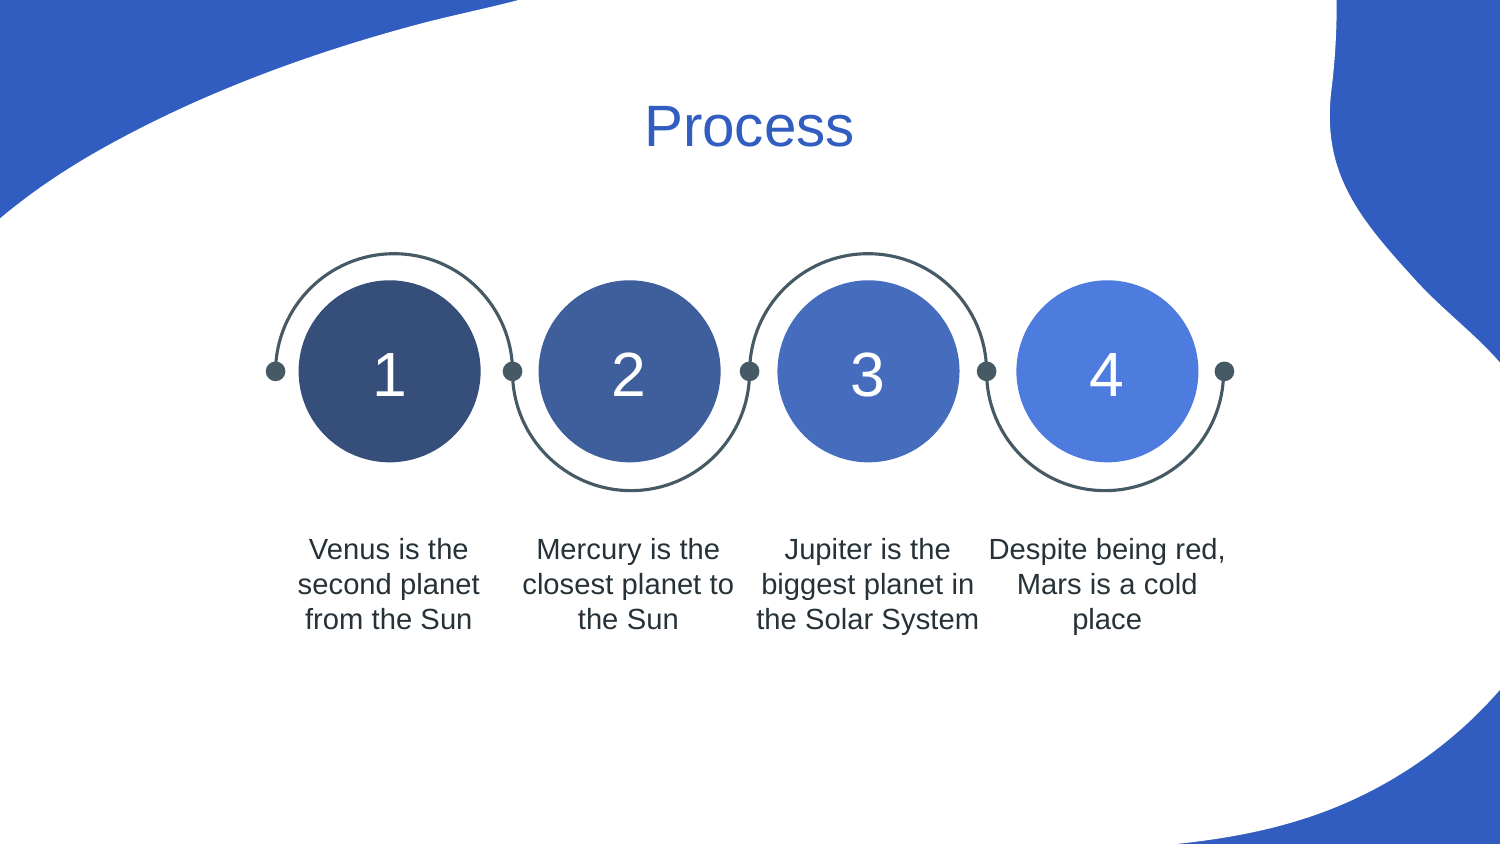

# Process

1
2
3
4

Venus is the second planet from the Sun

Mercury is the closest planet to the Sun
Jupiter is the biggest planet in the Solar System

Despite being red, Mars is a cold place